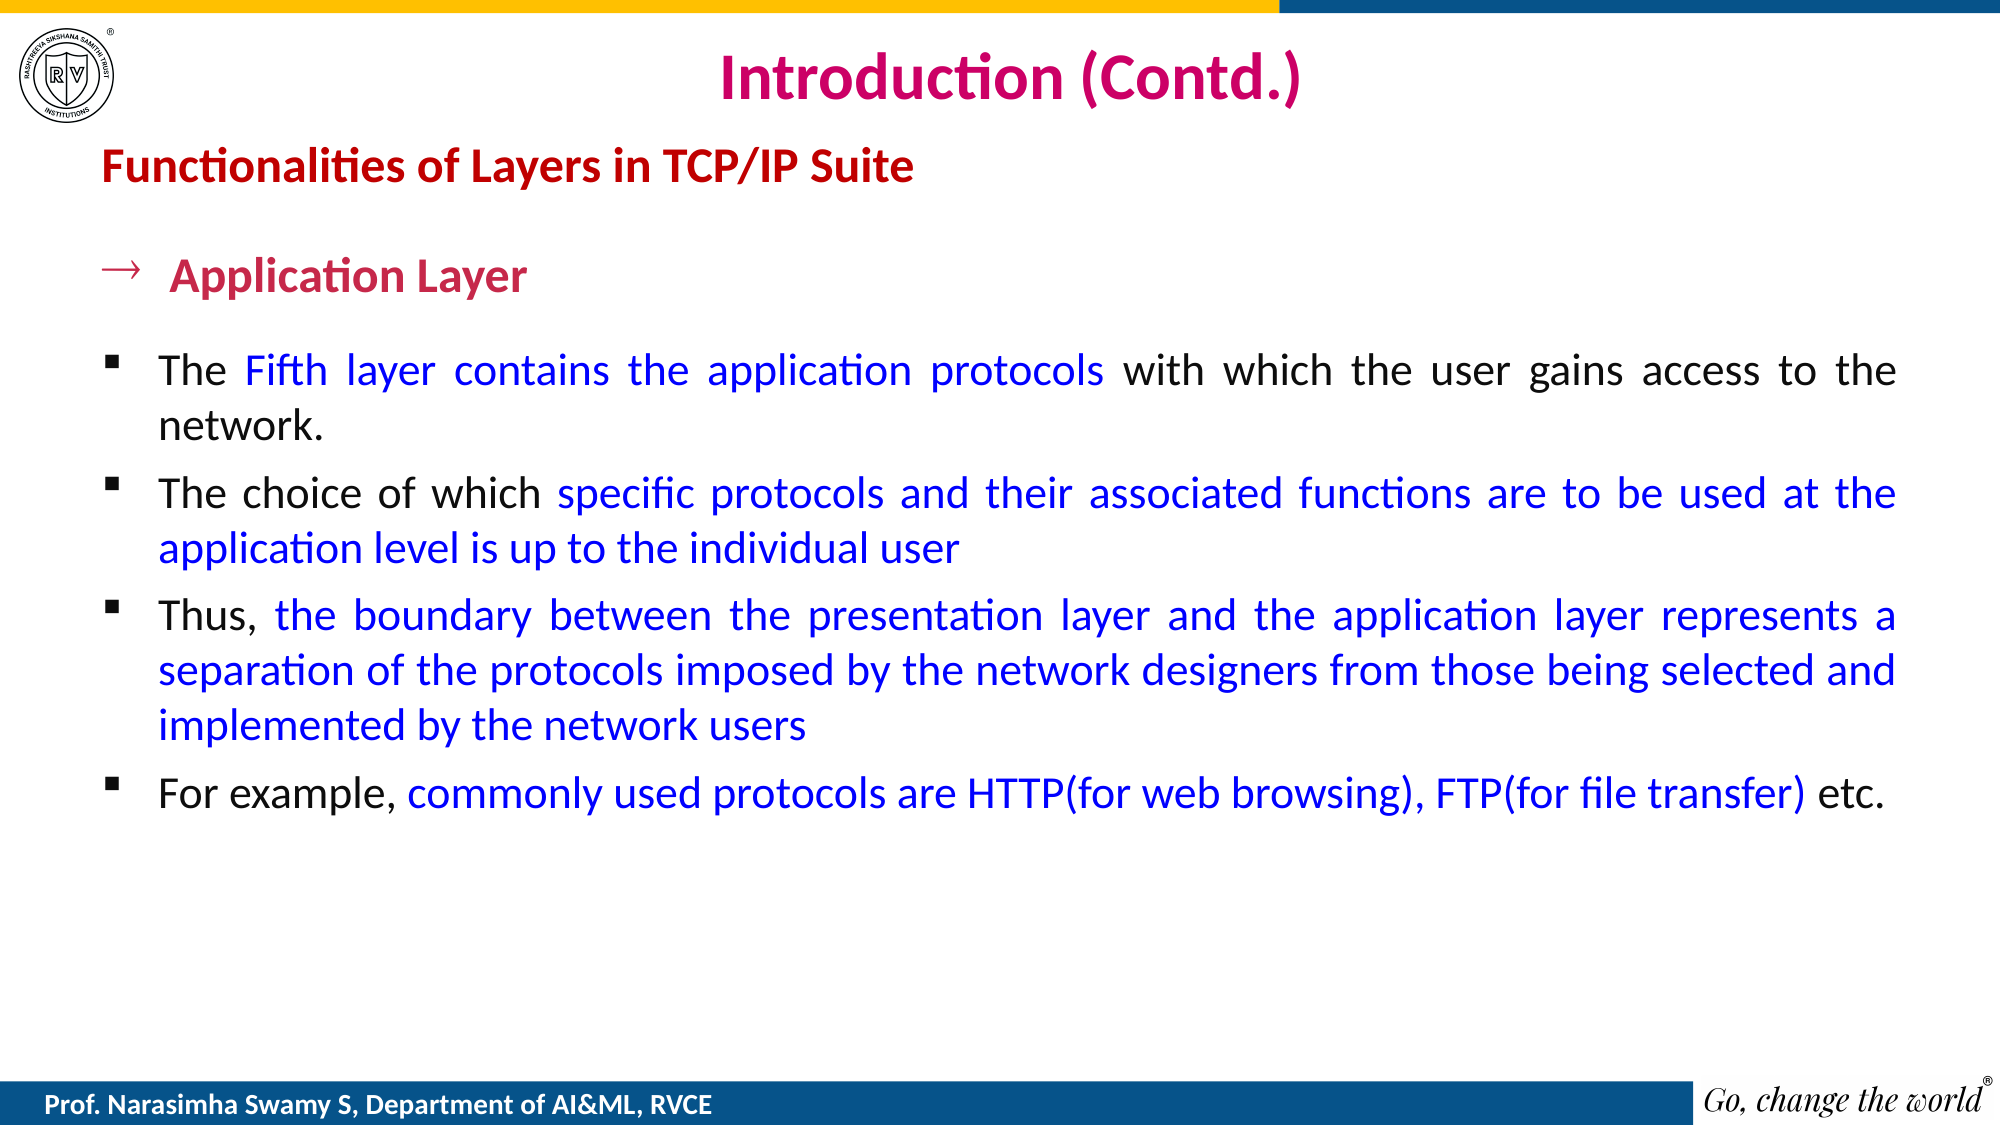

# Introduction (Contd.)
Functionalities of Layers in TCP/IP Suite
 Application Layer
The Fifth layer contains the application protocols with which the user gains access to the network.
The choice of which specific protocols and their associated functions are to be used at the application level is up to the individual user
Thus, the boundary between the presentation layer and the application layer represents a separation of the protocols imposed by the network designers from those being selected and implemented by the network users
For example, commonly used protocols are HTTP(for web browsing), FTP(for file transfer) etc.